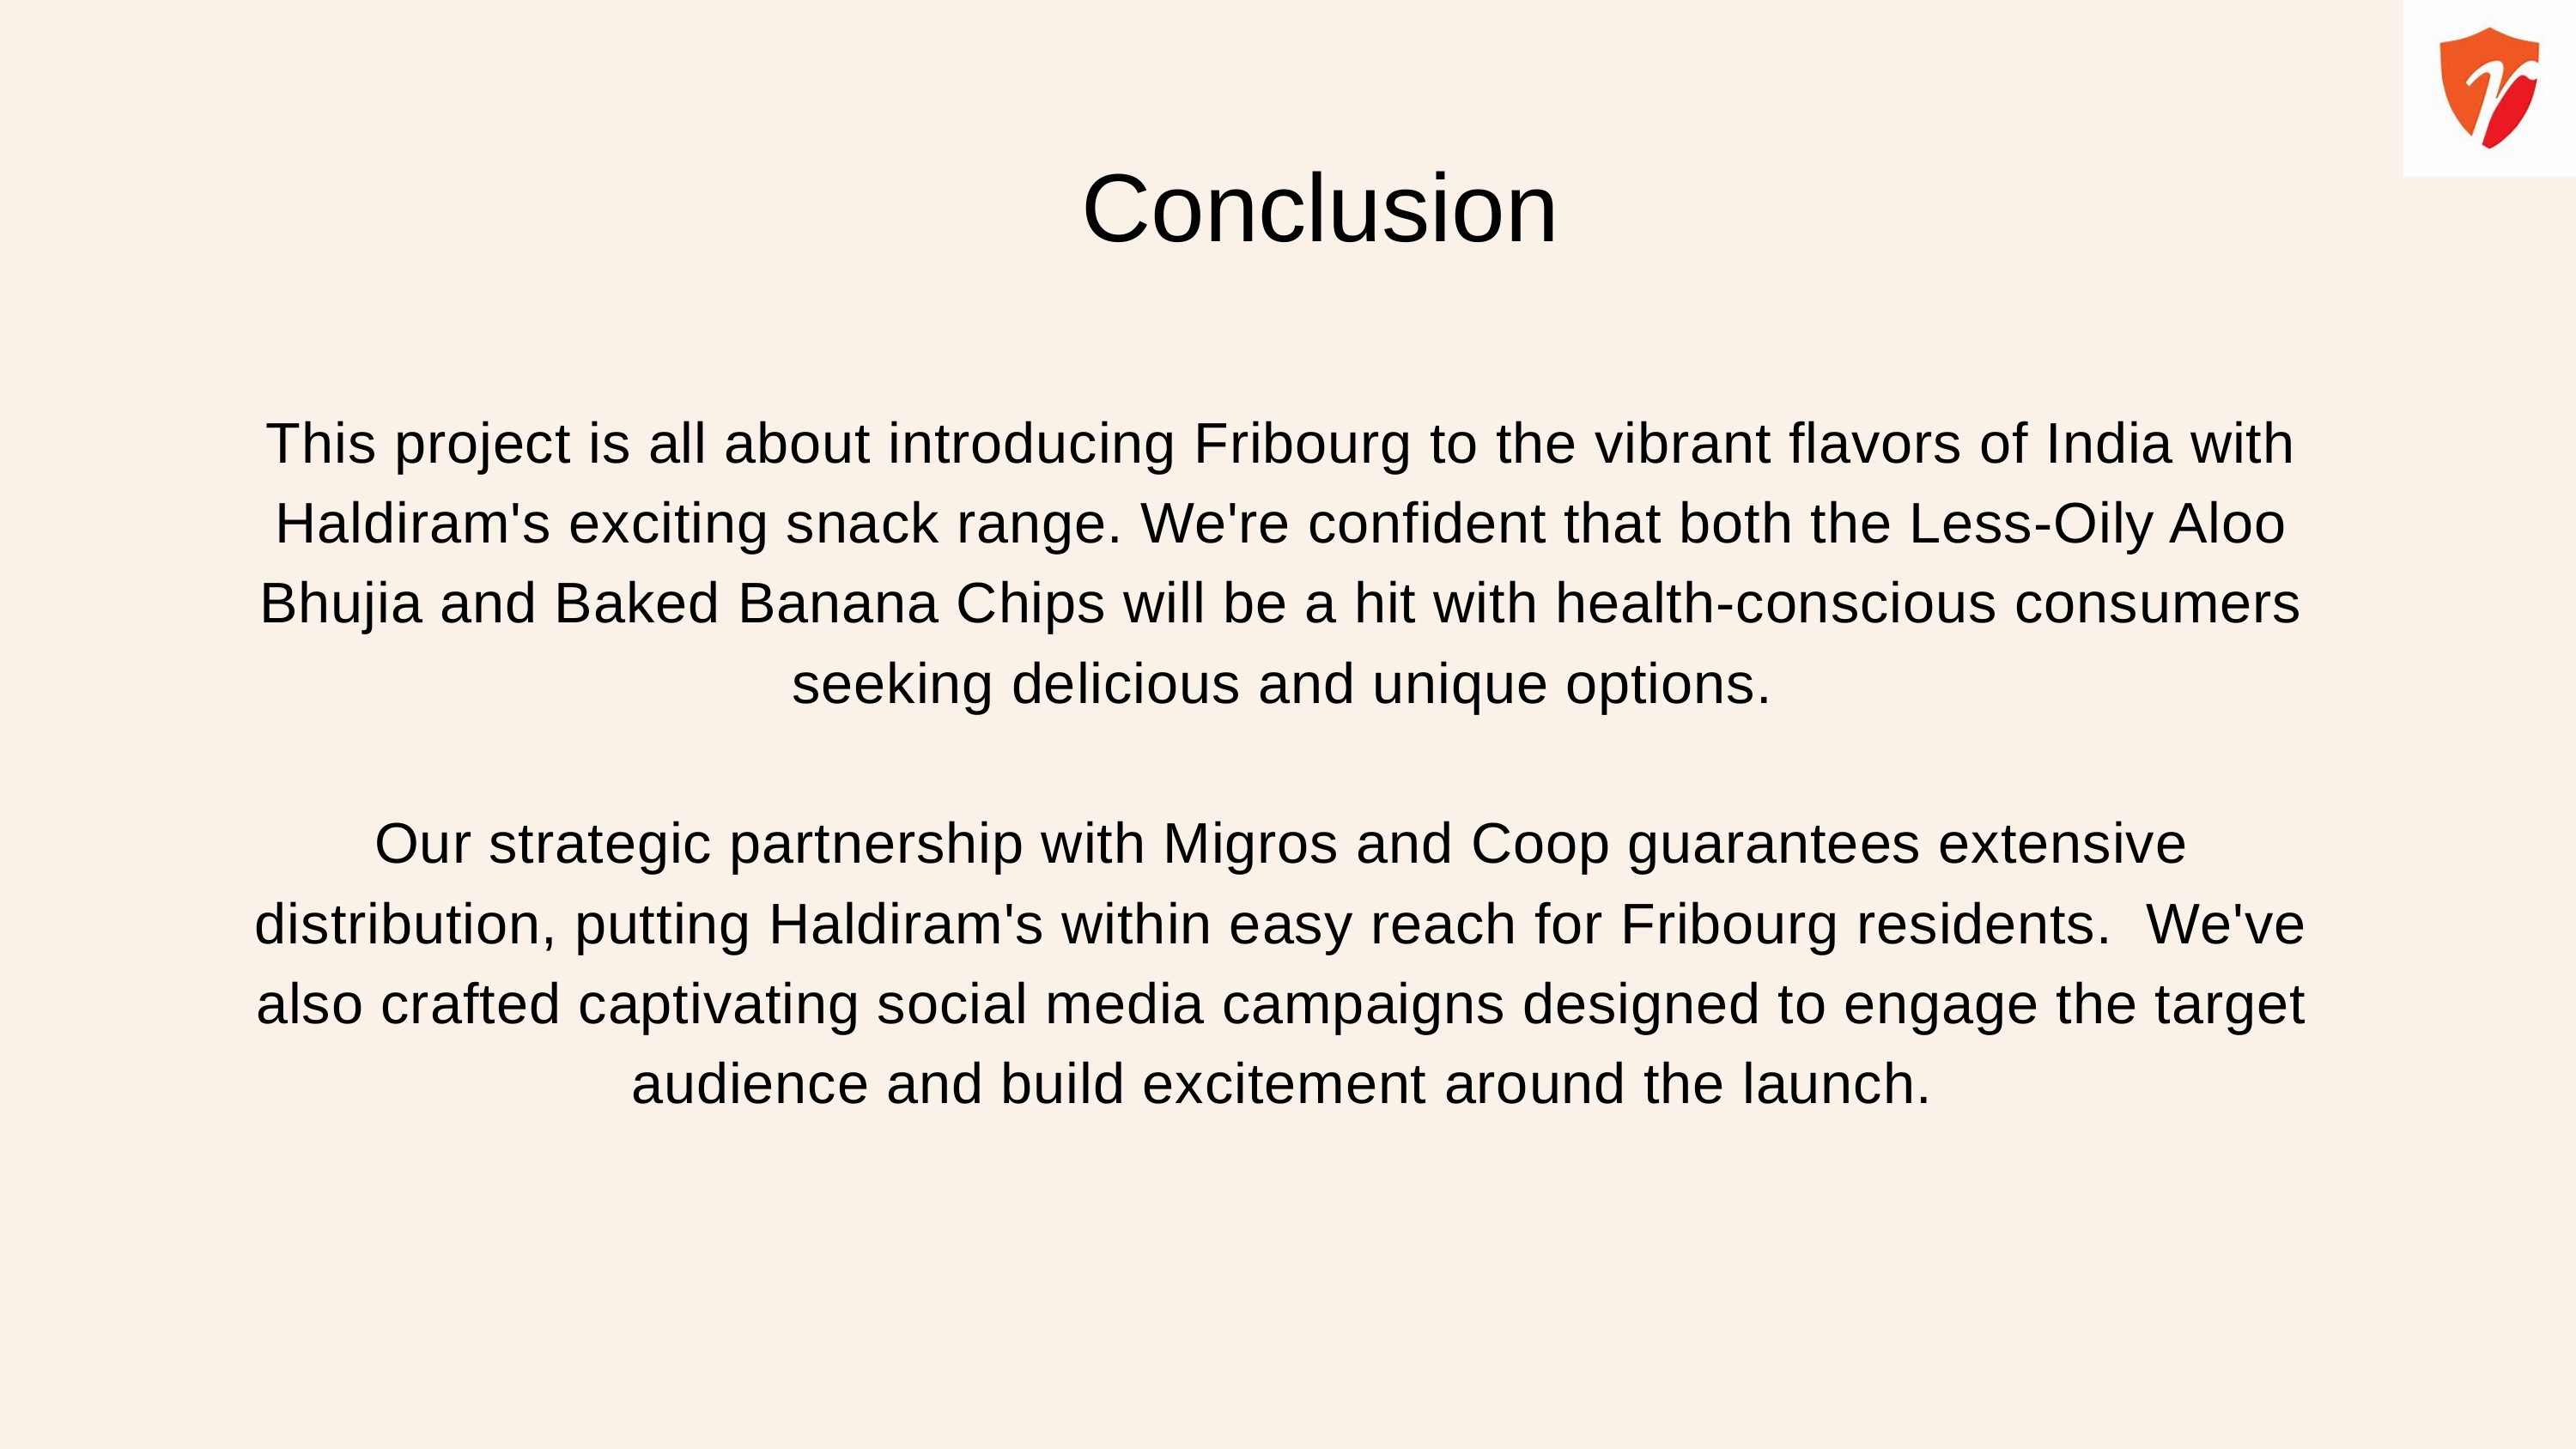

Conclusion
This project is all about introducing Fribourg to the vibrant flavors of India with Haldiram's exciting snack range. We're confident that both the Less-Oily Aloo Bhujia and Baked Banana Chips will be a hit with health-conscious consumers seeking delicious and unique options.

Our strategic partnership with Migros and Coop guarantees extensive distribution, putting Haldiram's within easy reach for Fribourg residents.  We've also crafted captivating social media campaigns designed to engage the target audience and build excitement around the launch.